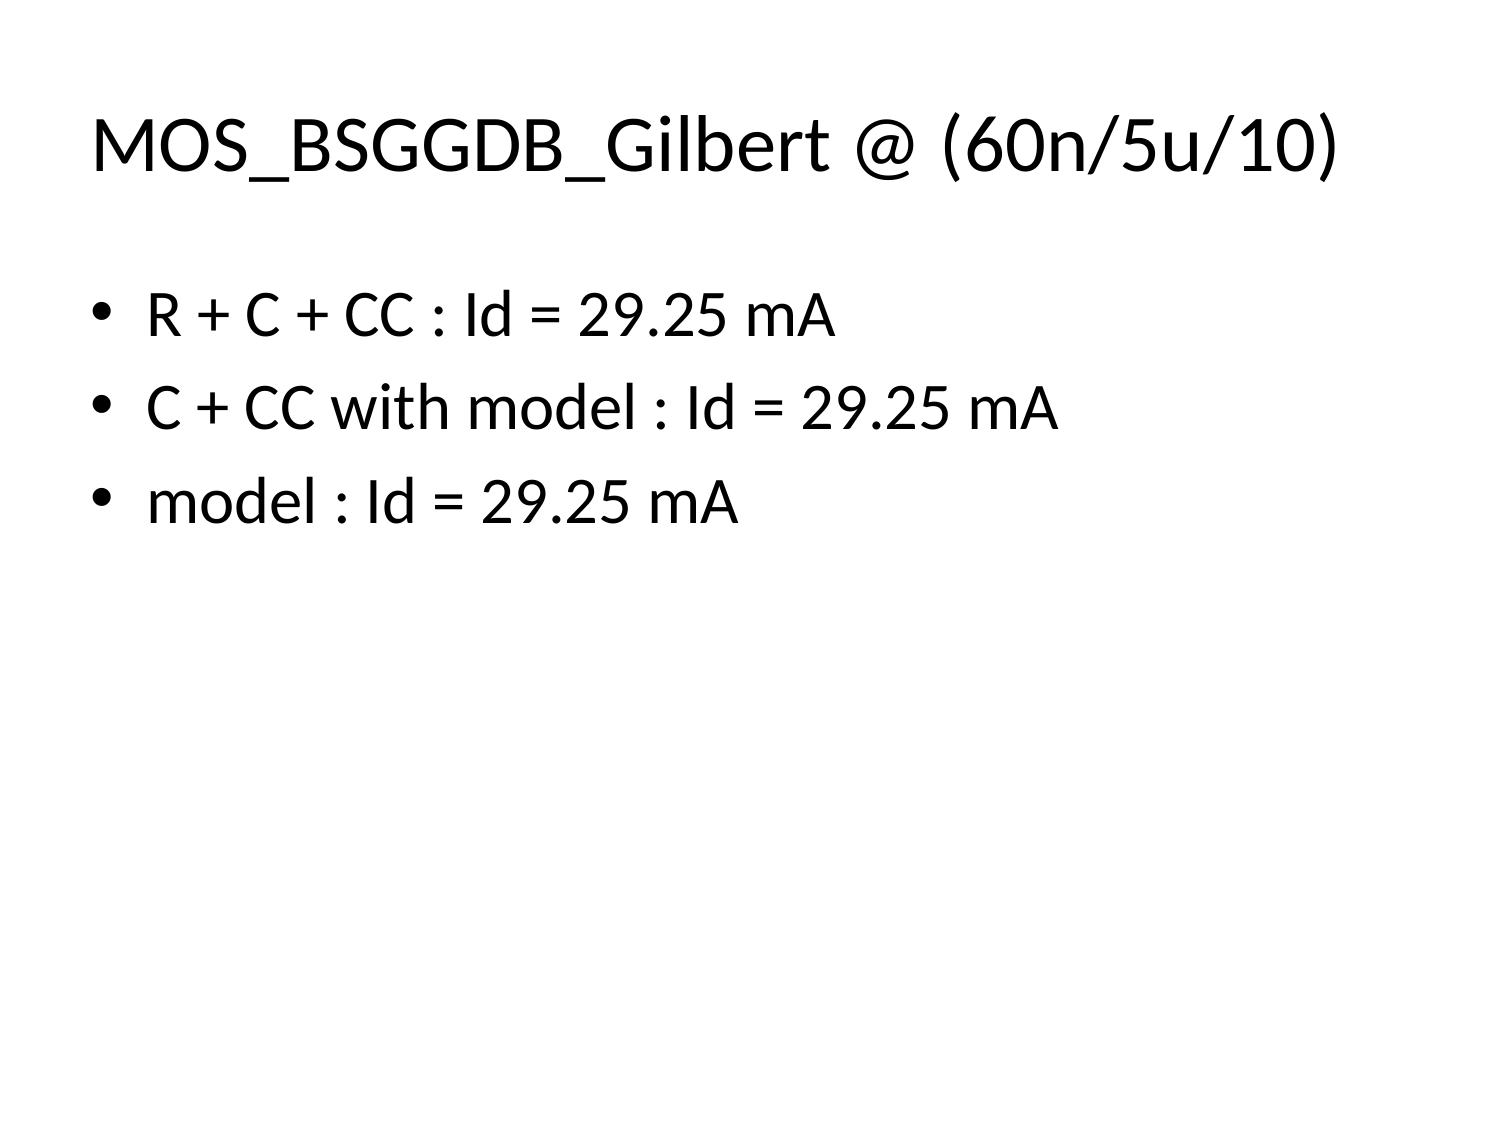

# MOS_BSGGDB_Gilbert @ (60n/5u/10)
R + C + CC : Id = 29.25 mA
C + CC with model : Id = 29.25 mA
model : Id = 29.25 mA